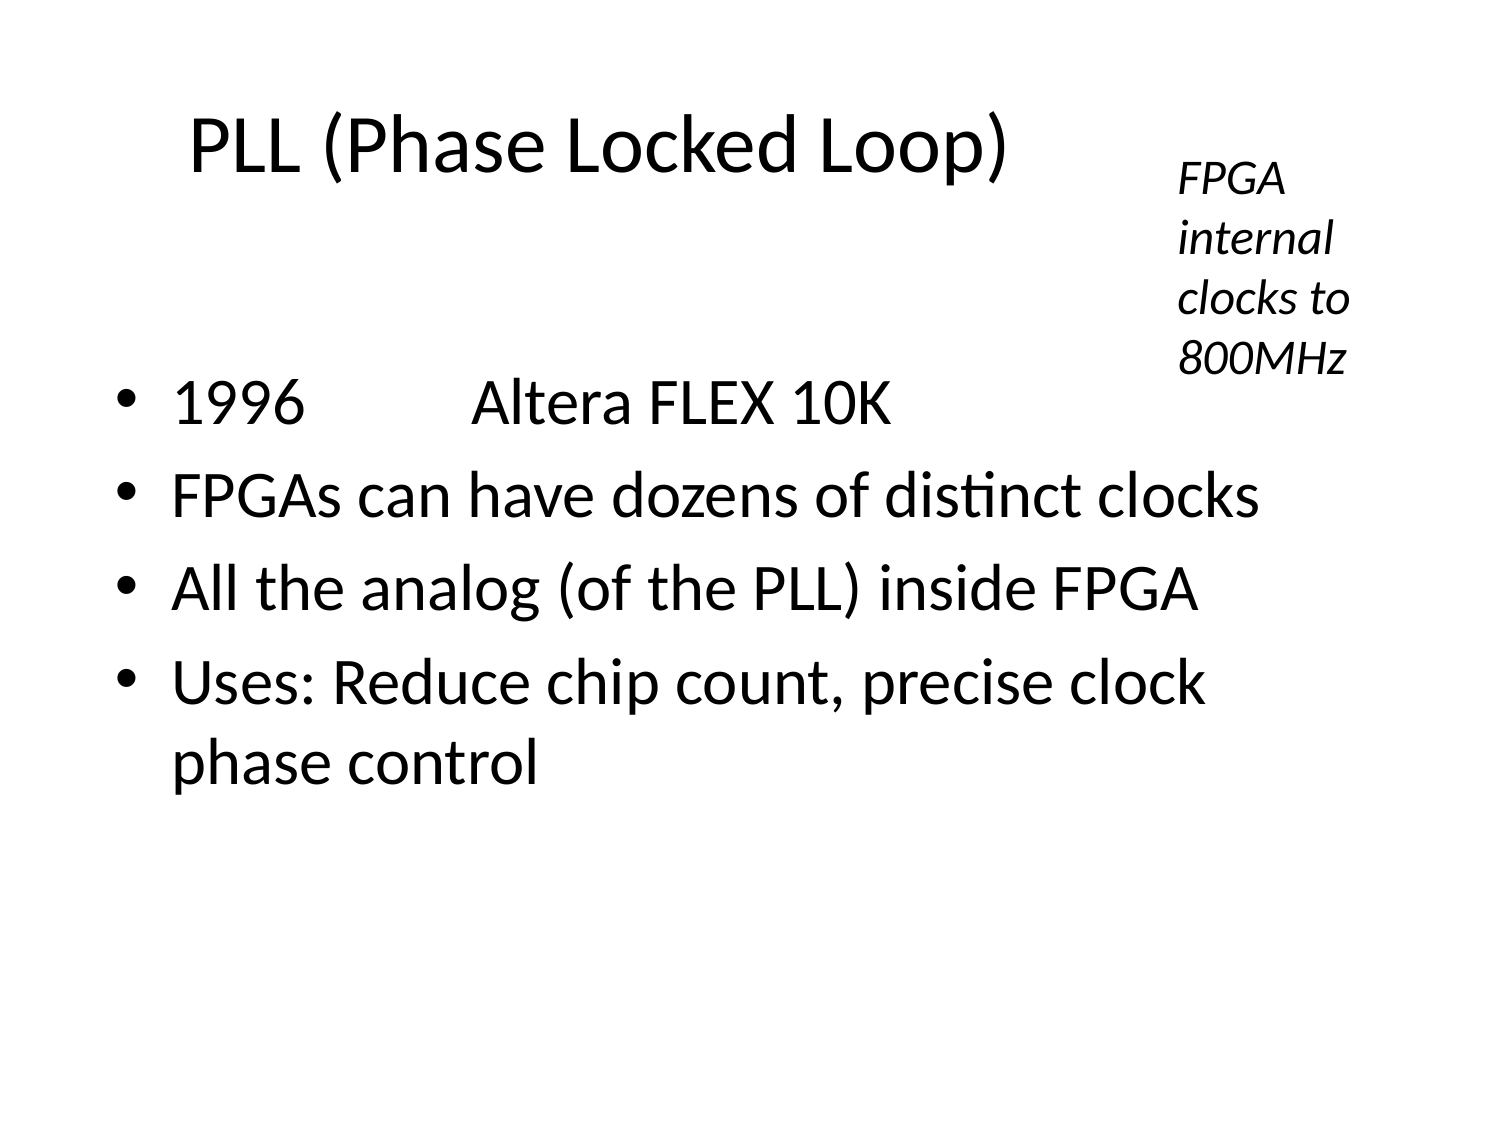

# PLL (Phase Locked Loop)
FPGA internal clocks to 800MHz
1996		Altera FLEX 10K
FPGAs can have dozens of distinct clocks
All the analog (of the PLL) inside FPGA
Uses: Reduce chip count, precise clock phase control